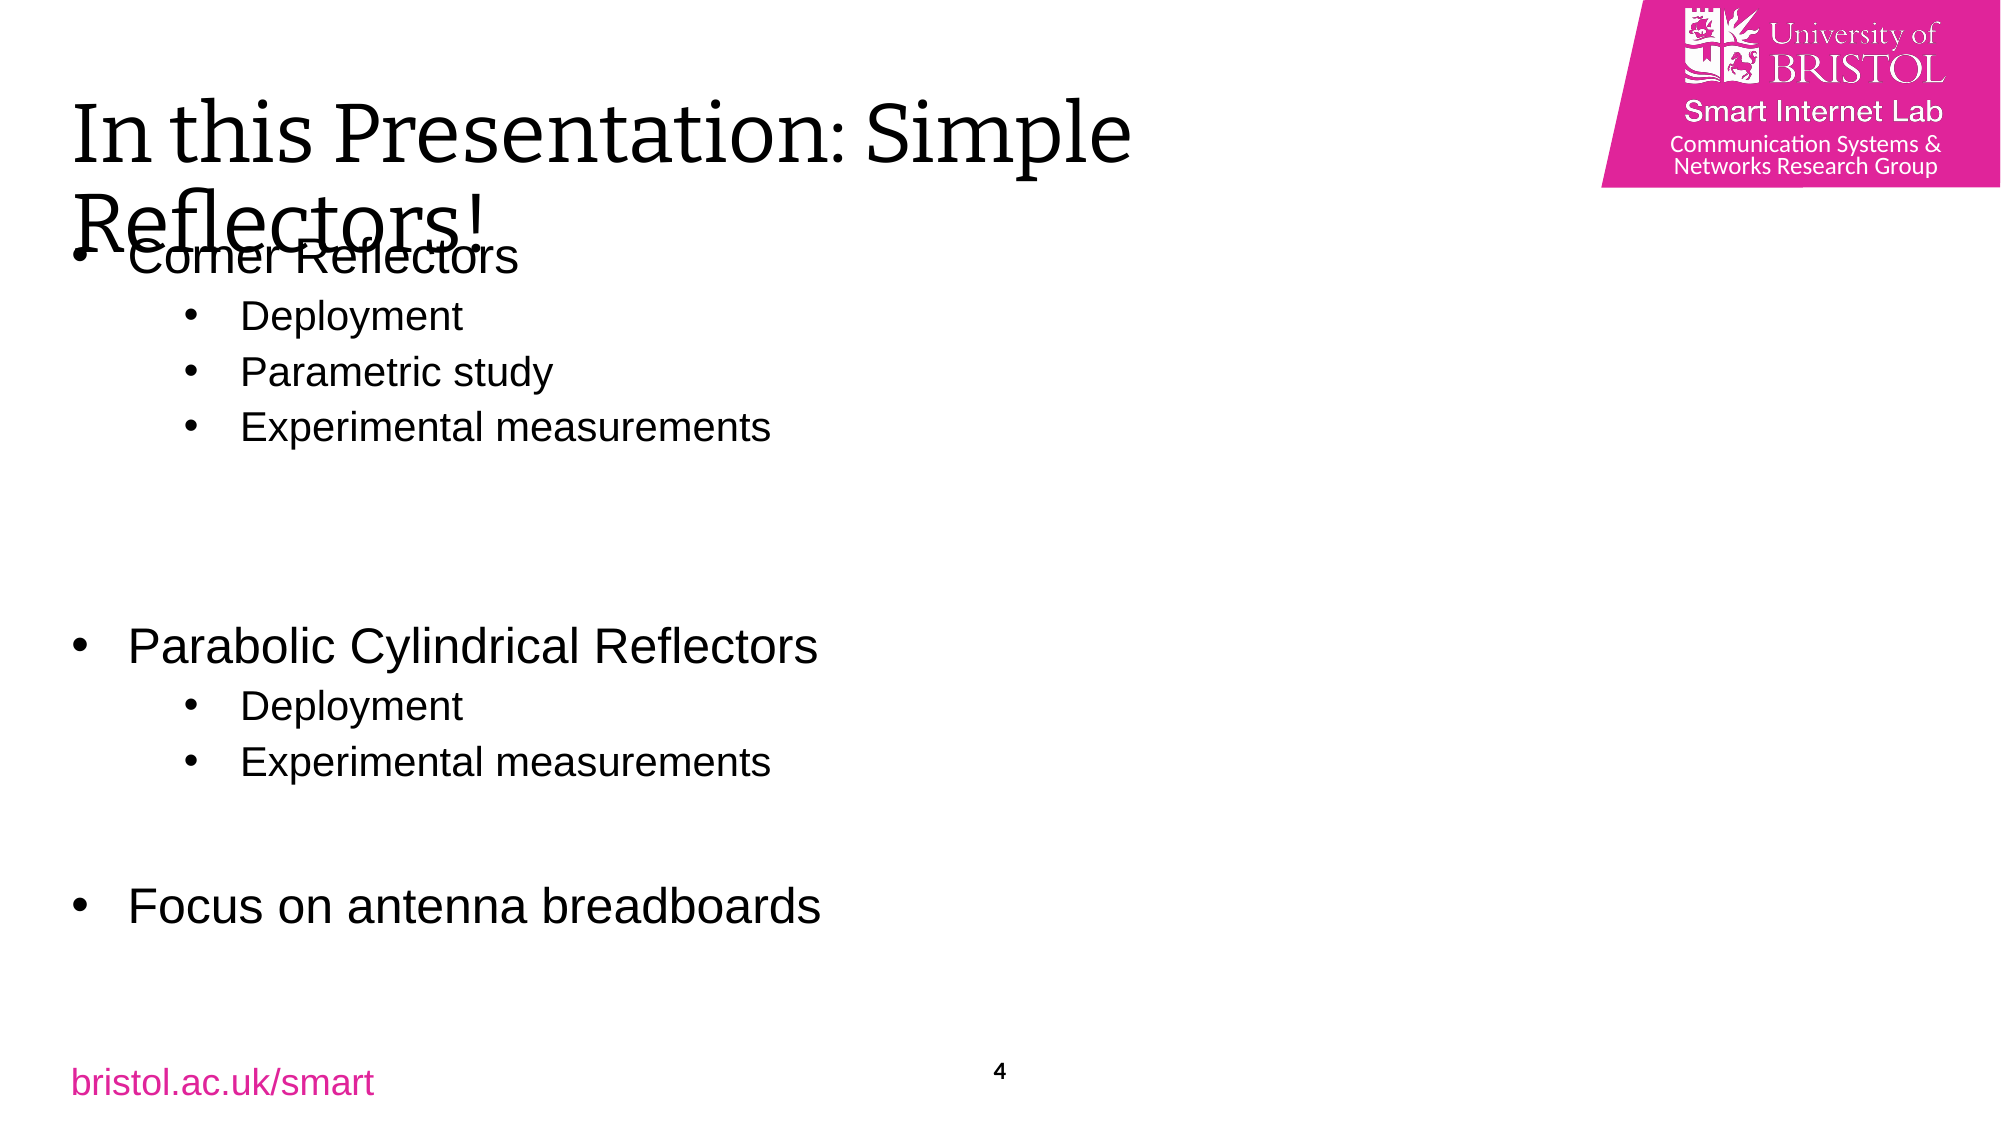

# In this Presentation: Simple Reflectors!
Corner Reflectors
Deployment
Parametric study
Experimental measurements

Parabolic Cylindrical Reflectors
Deployment
Experimental measurements

Focus on antenna breadboards
4